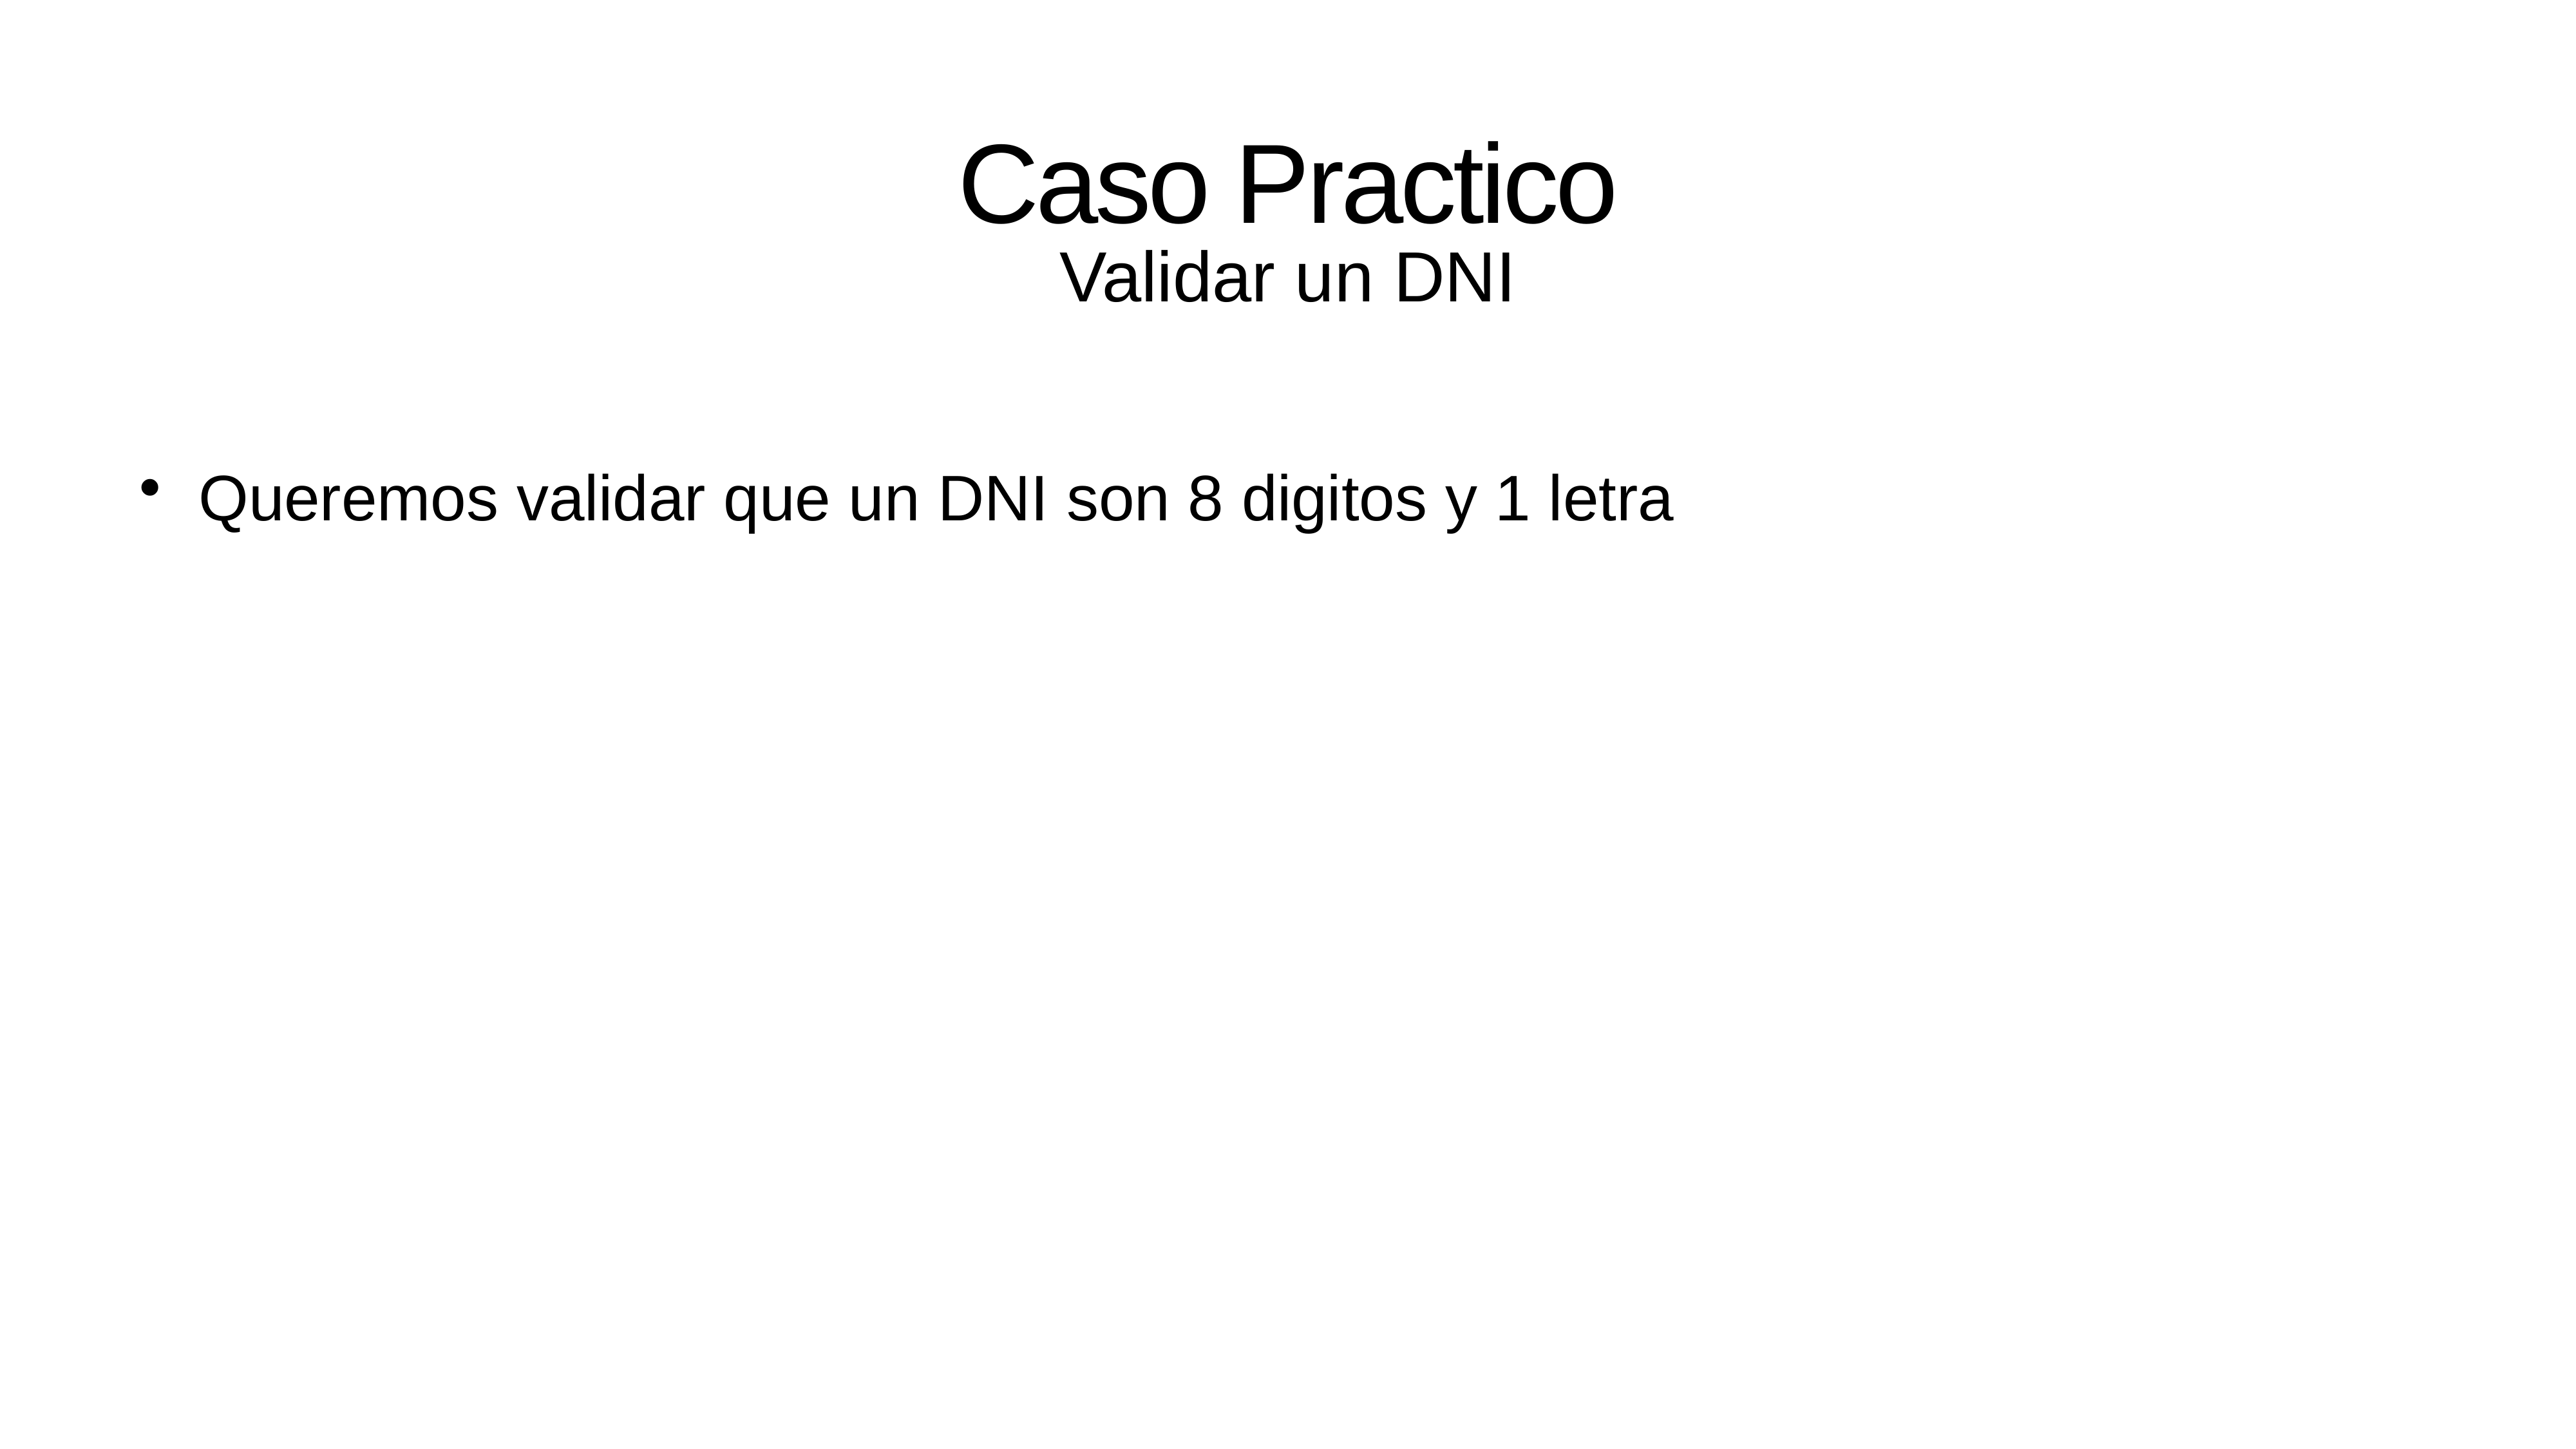

# Caso Practico
Validar un DNI
Queremos validar que un DNI son 8 digitos y 1 letra